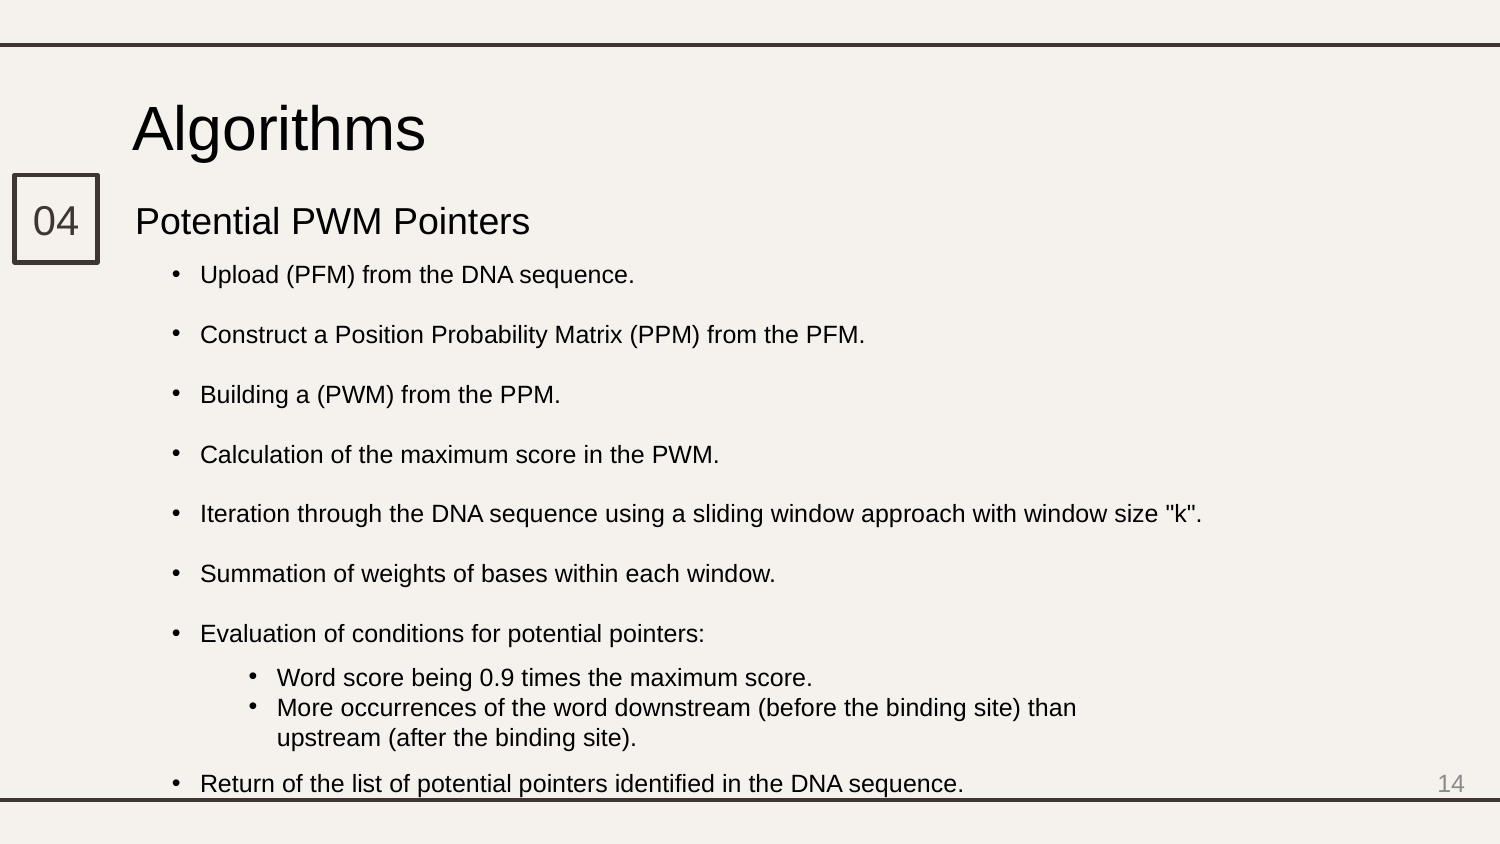

# Algorithms

04
Potential PWM Pointers
Upload (PFM) from the DNA sequence.

Construct a Position Probability Matrix (PPM) from the PFM.

Building a (PWM) from the PPM.

Calculation of the maximum score in the PWM.

Iteration through the DNA sequence using a sliding window approach with window size "k".

Summation of weights of bases within each window.

Evaluation of conditions for potential pointers:

Return of the list of potential pointers identified in the DNA sequence.

Word score being 0.9 times the maximum score.
More occurrences of the word downstream (before the binding site) than upstream (after the binding site).
14